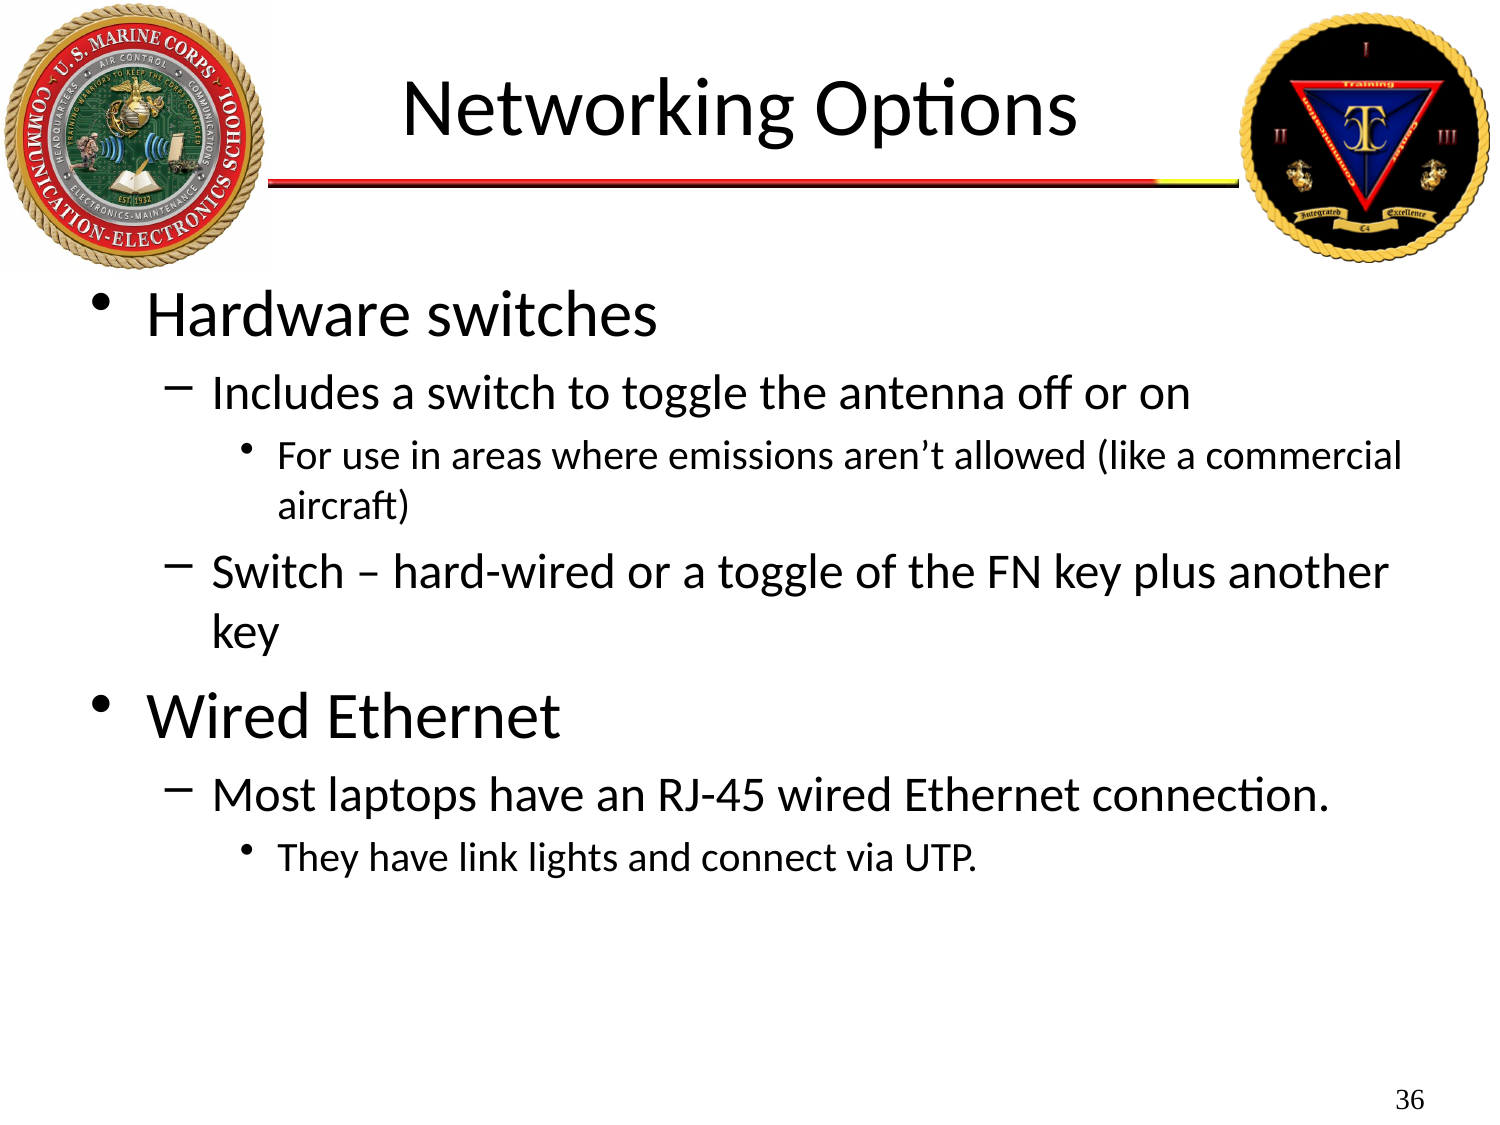

# Networking Options
Hardware switches
Includes a switch to toggle the antenna off or on
For use in areas where emissions aren’t allowed (like a commercial aircraft)
Switch – hard-wired or a toggle of the FN key plus another key
Wired Ethernet
Most laptops have an RJ-45 wired Ethernet connection.
They have link lights and connect via UTP.